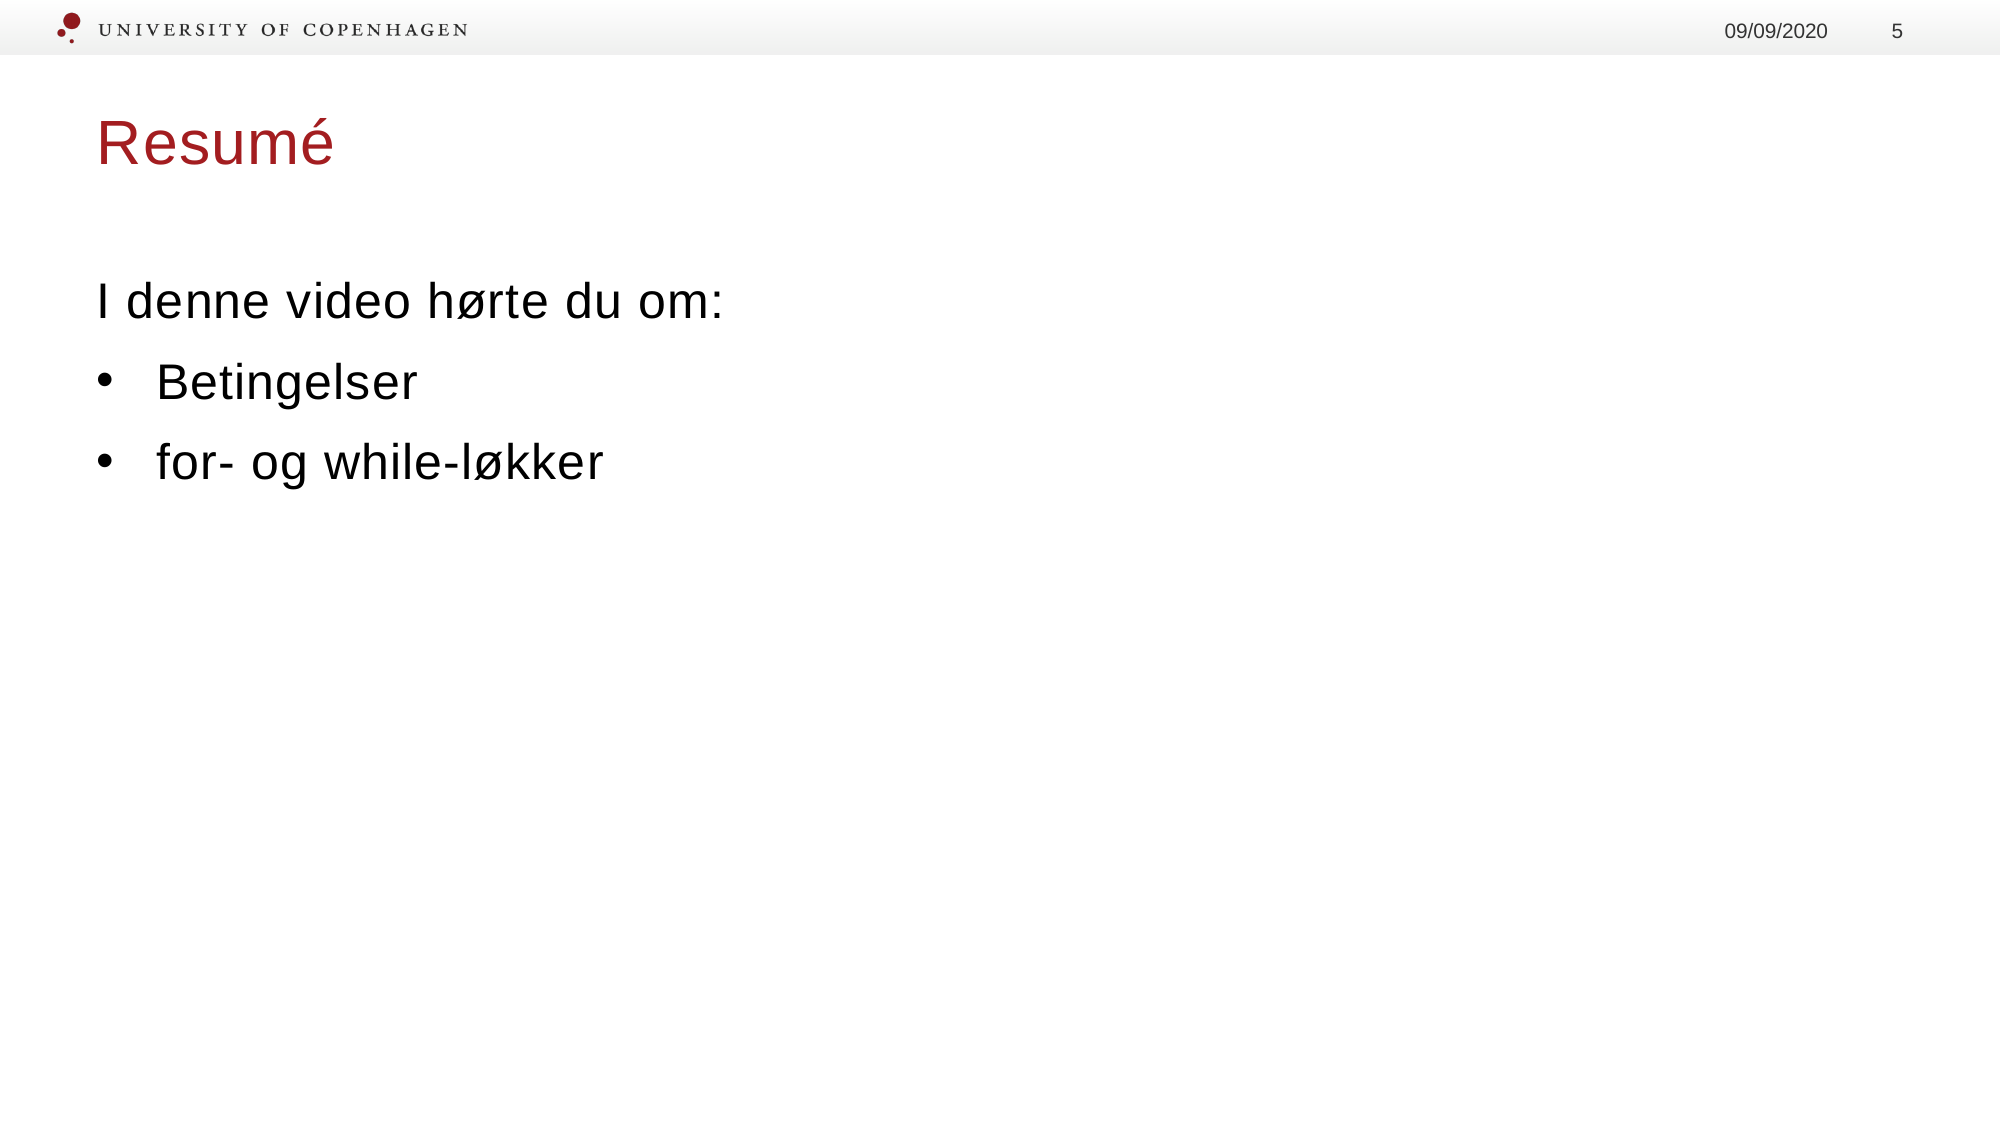

09/09/2020
5
# Resumé
I denne video hørte du om:
Betingelser
for- og while-løkker